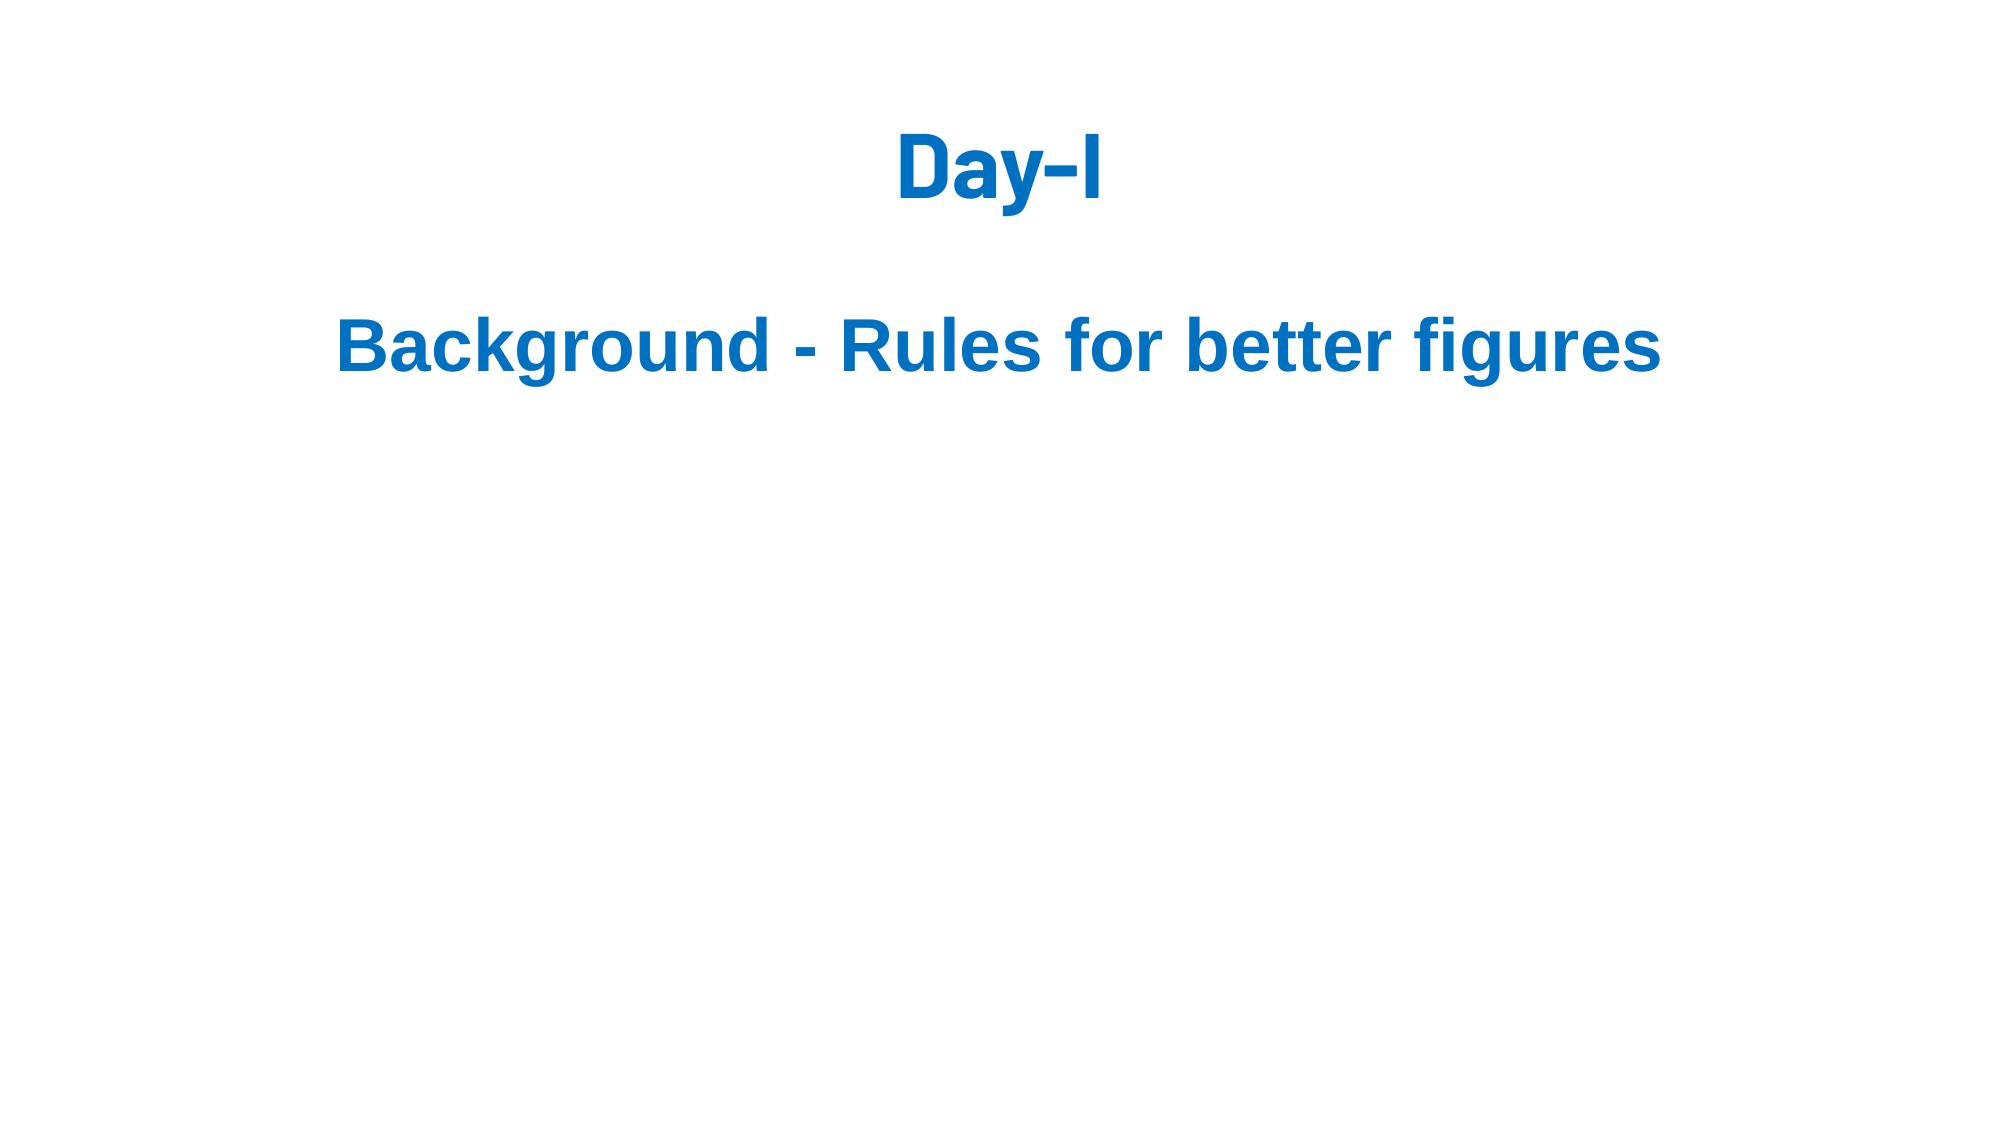

# Day-I
Background - Rules for better figures